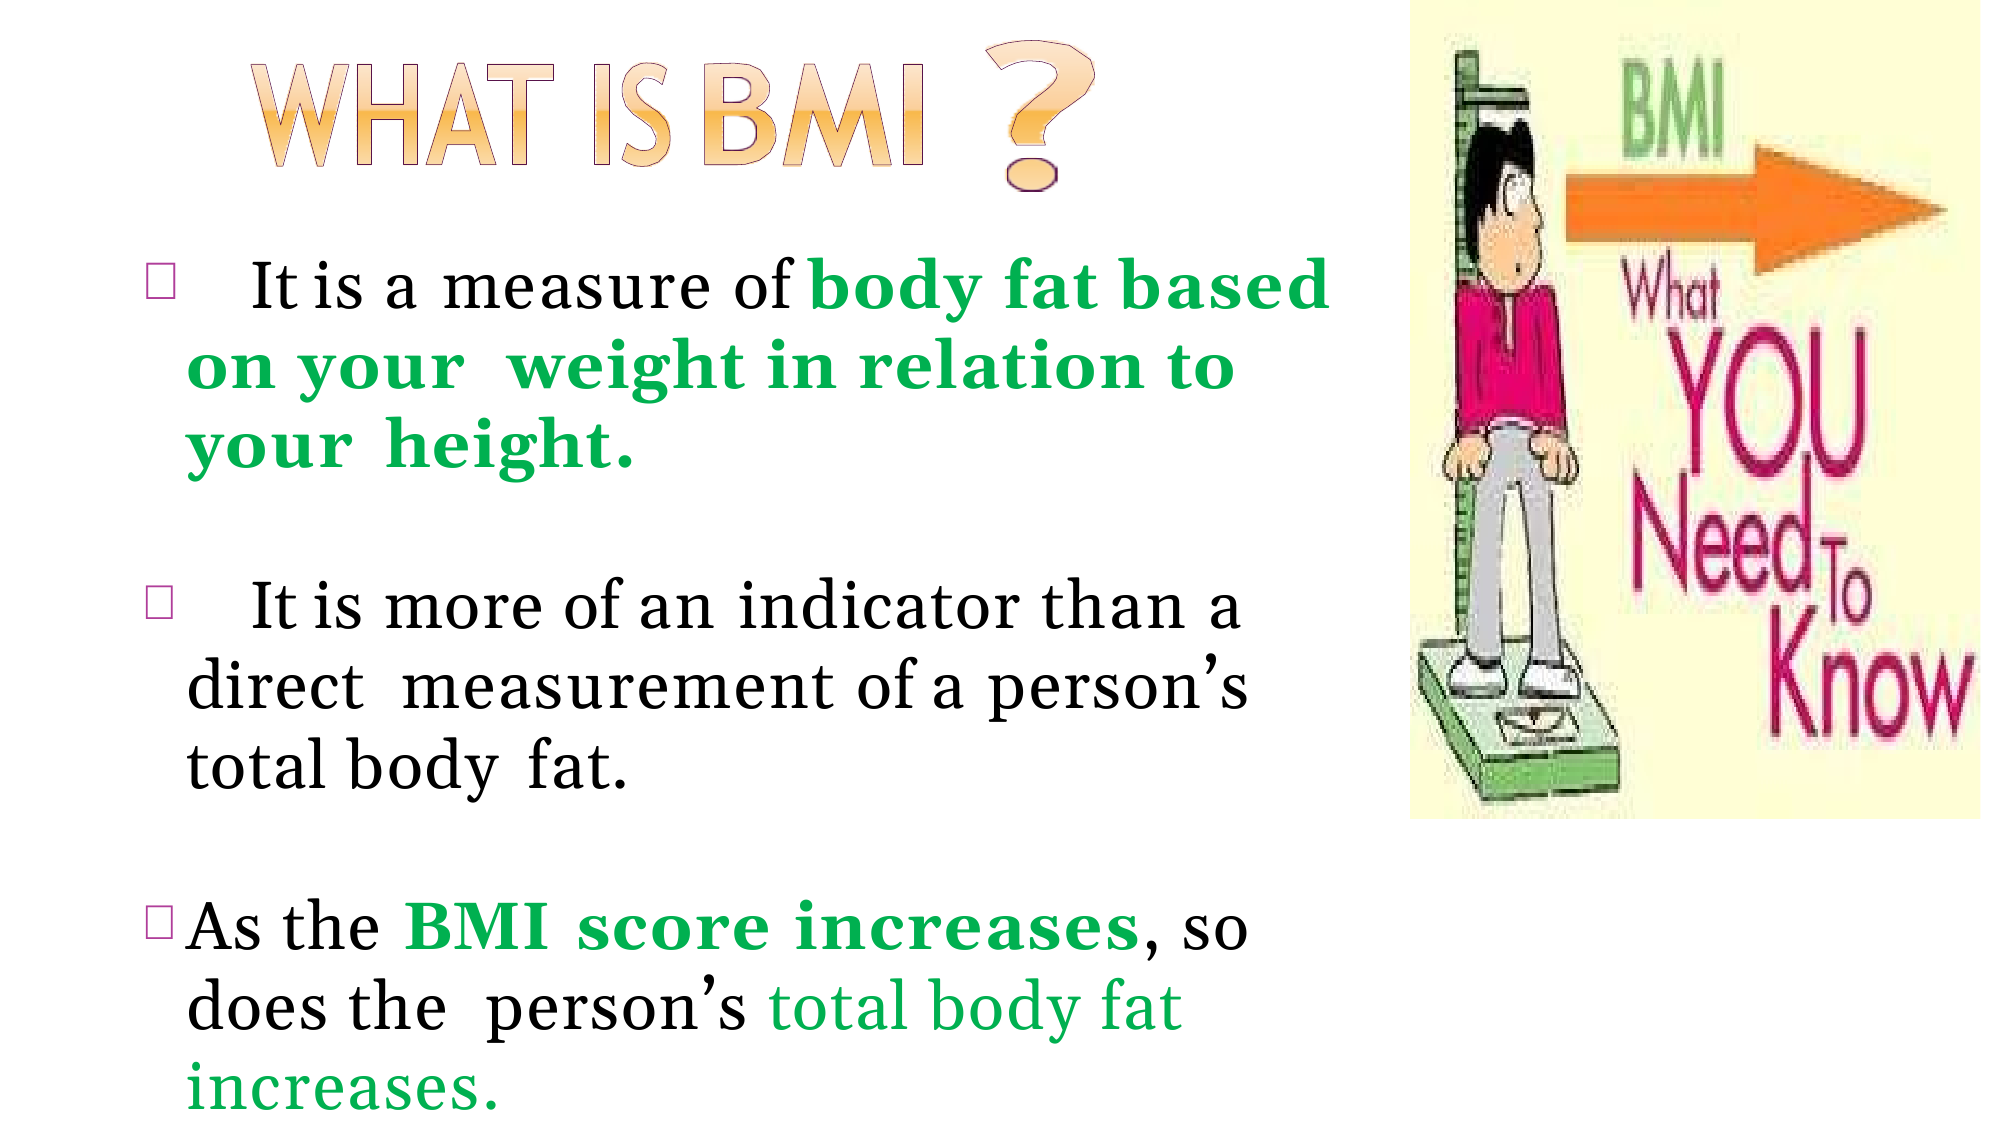

It is a measure of body fat based on your  weight in relation to your height.

	It is more of an indicator than a direct  measurement of a person’s total body fat.

As the BMI score increases, so does the  person’s total body fat increases.